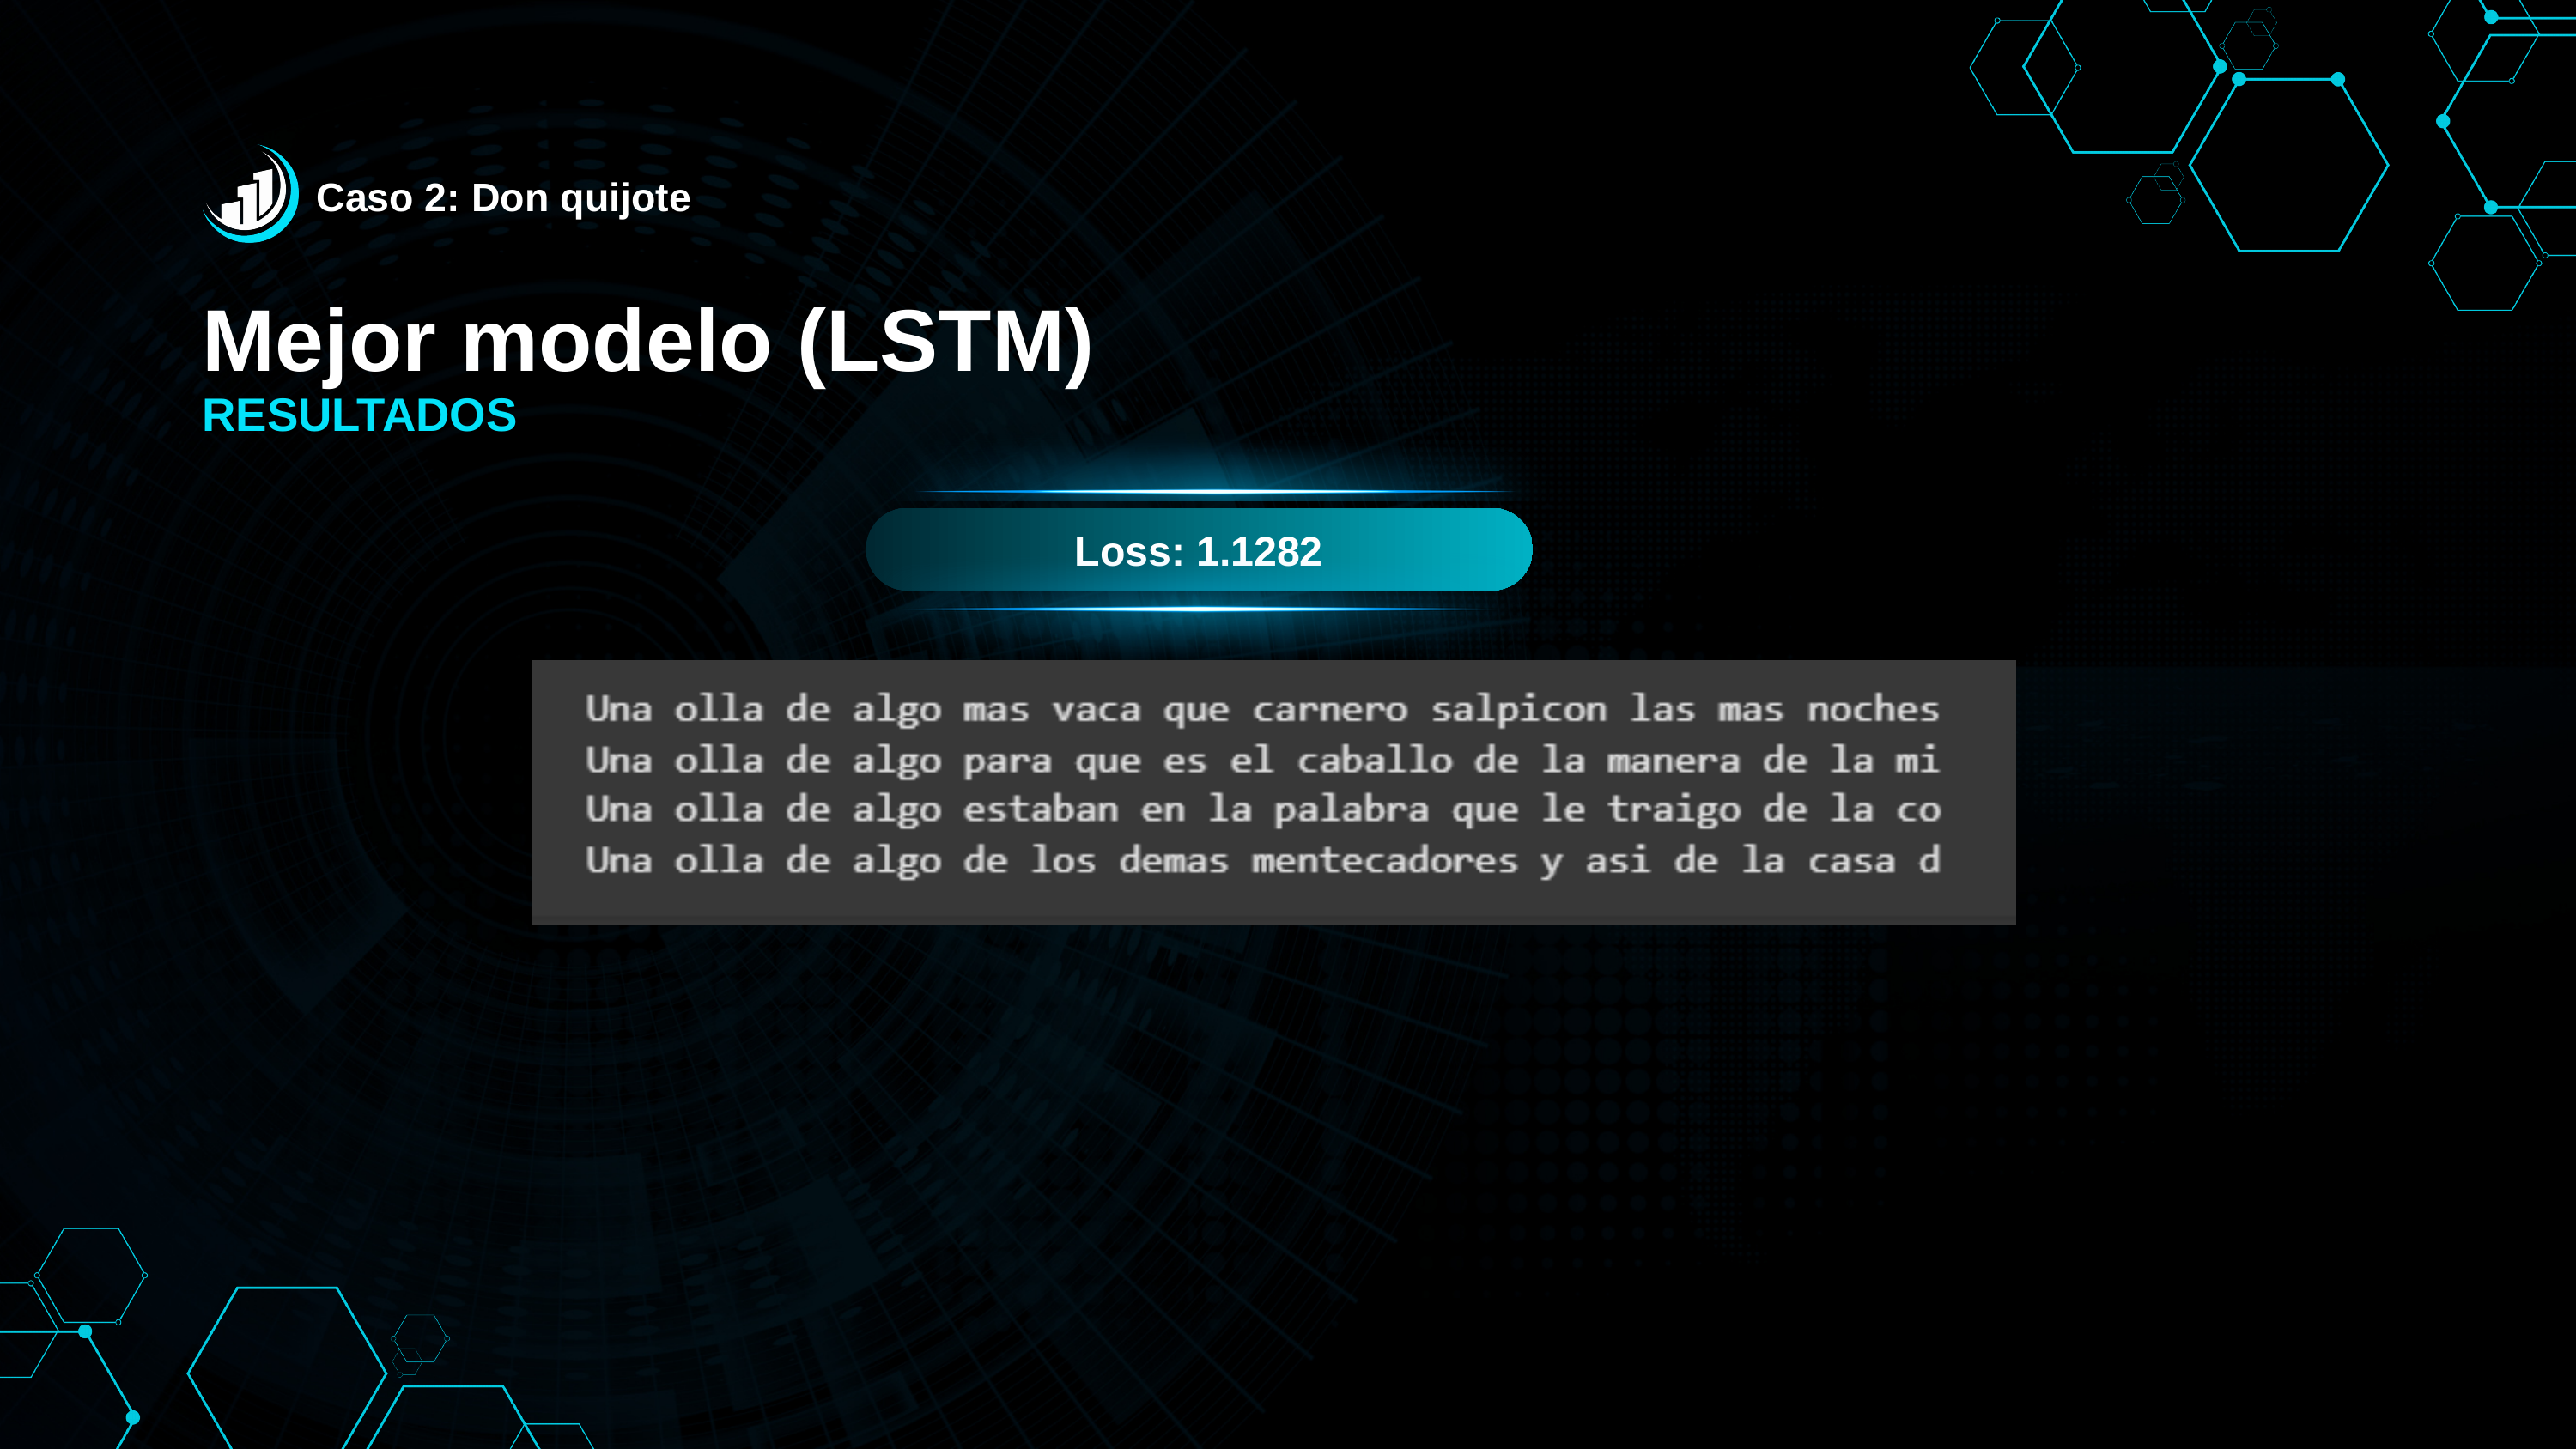

Caso 2: Don quijote
Mejor modelo (LSTM)
RESULTADOS

Loss: 1.1282